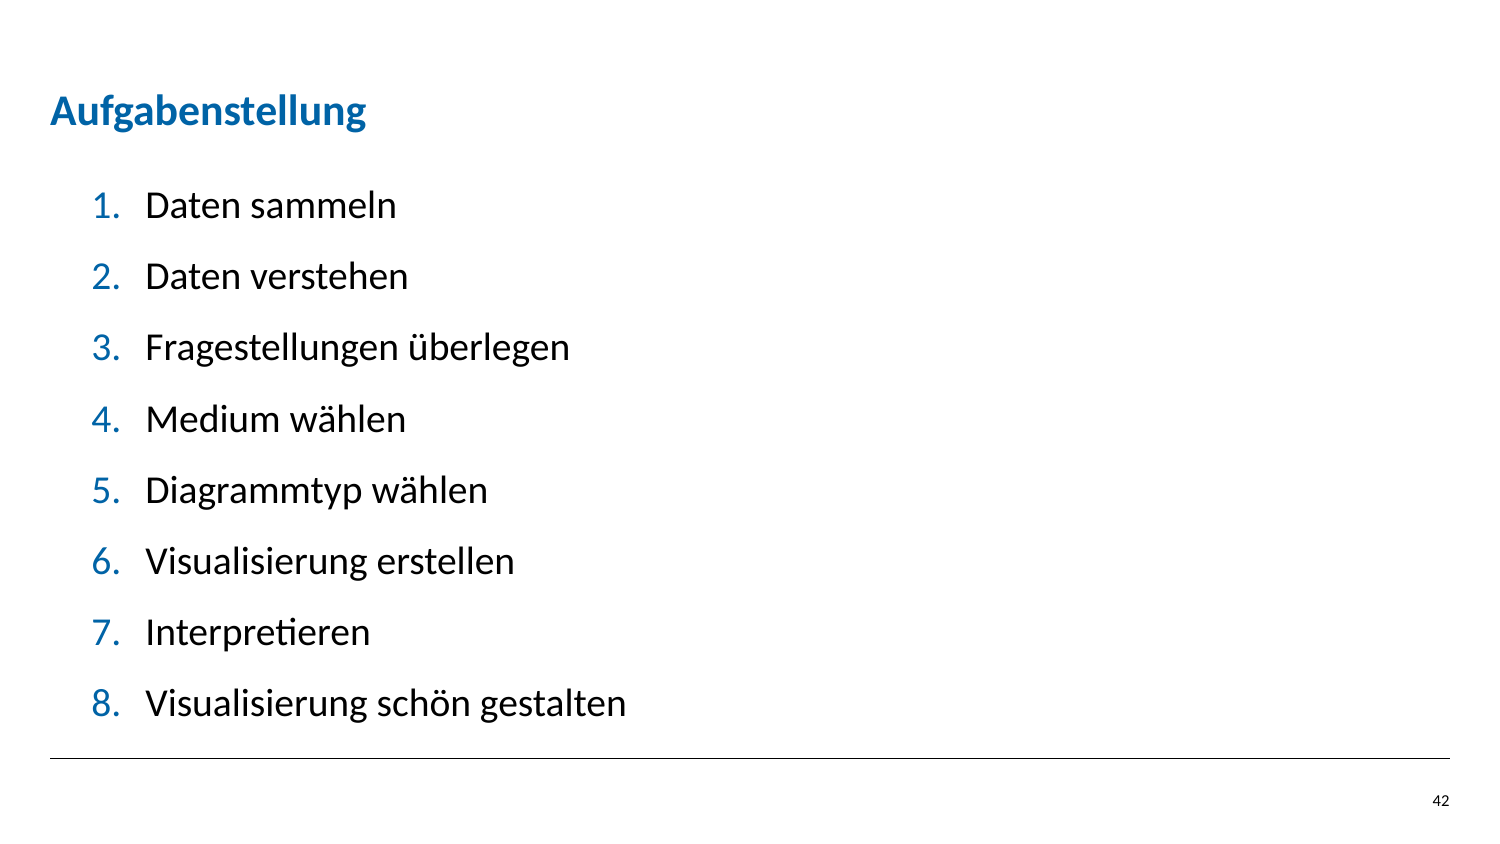

# Aufgabenstellung
Daten sammeln
Daten verstehen
Fragestellungen überlegen
Medium wählen
Diagrammtyp wählen
Visualisierung erstellen
Interpretieren
Visualisierung schön gestalten
 42